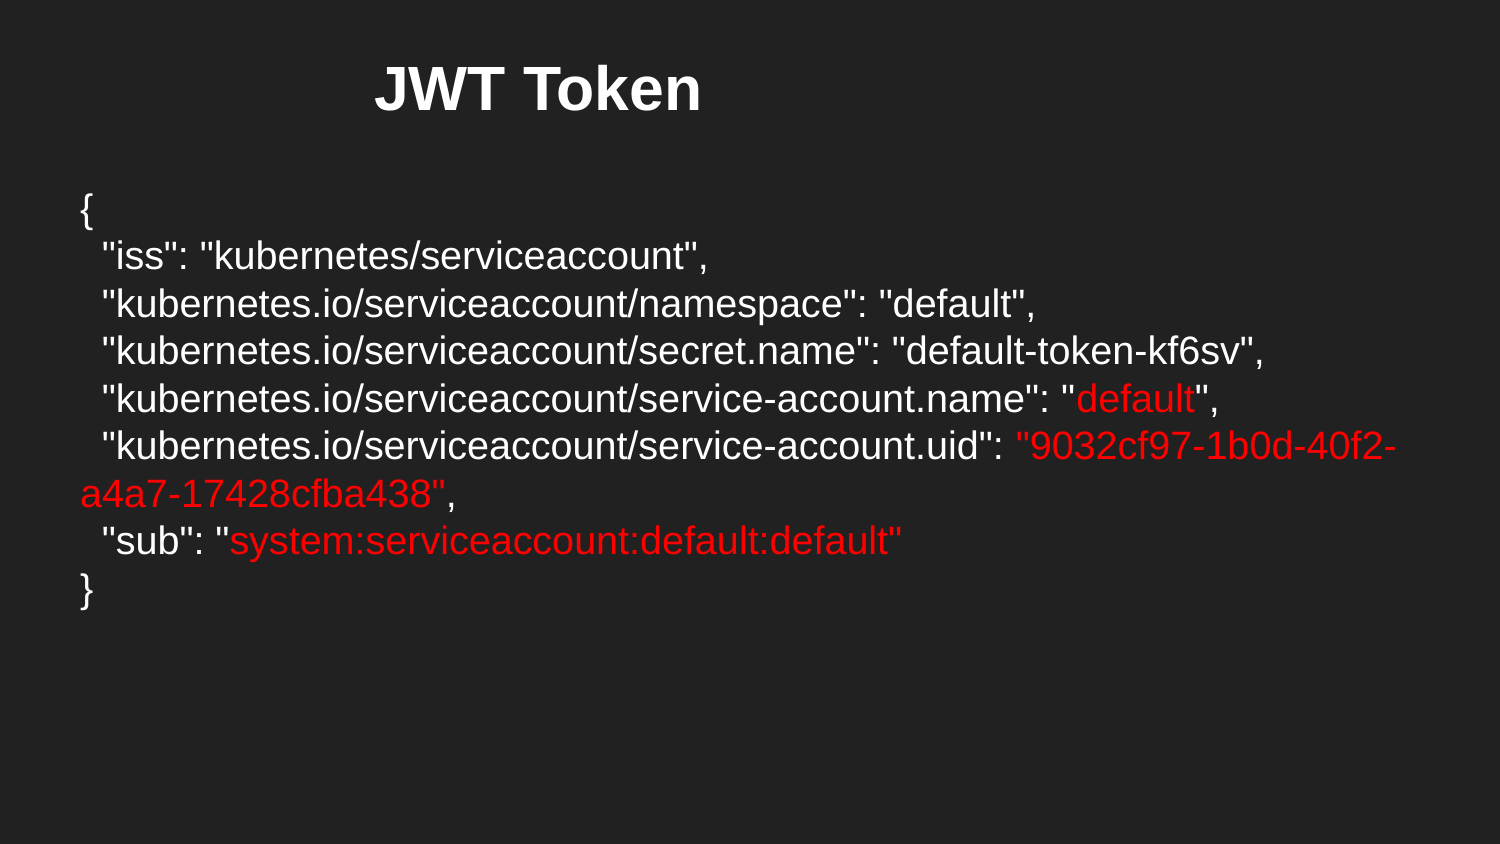

JWT Token
{
  "iss": "kubernetes/serviceaccount",
  "kubernetes.io/serviceaccount/namespace": "default",
  "kubernetes.io/serviceaccount/secret.name": "default-token-kf6sv",
  "kubernetes.io/serviceaccount/service-account.name": "default",
  "kubernetes.io/serviceaccount/service-account.uid": "9032cf97-1b0d-40f2-a4a7-17428cfba438",
  "sub": "system:serviceaccount:default:default"
}